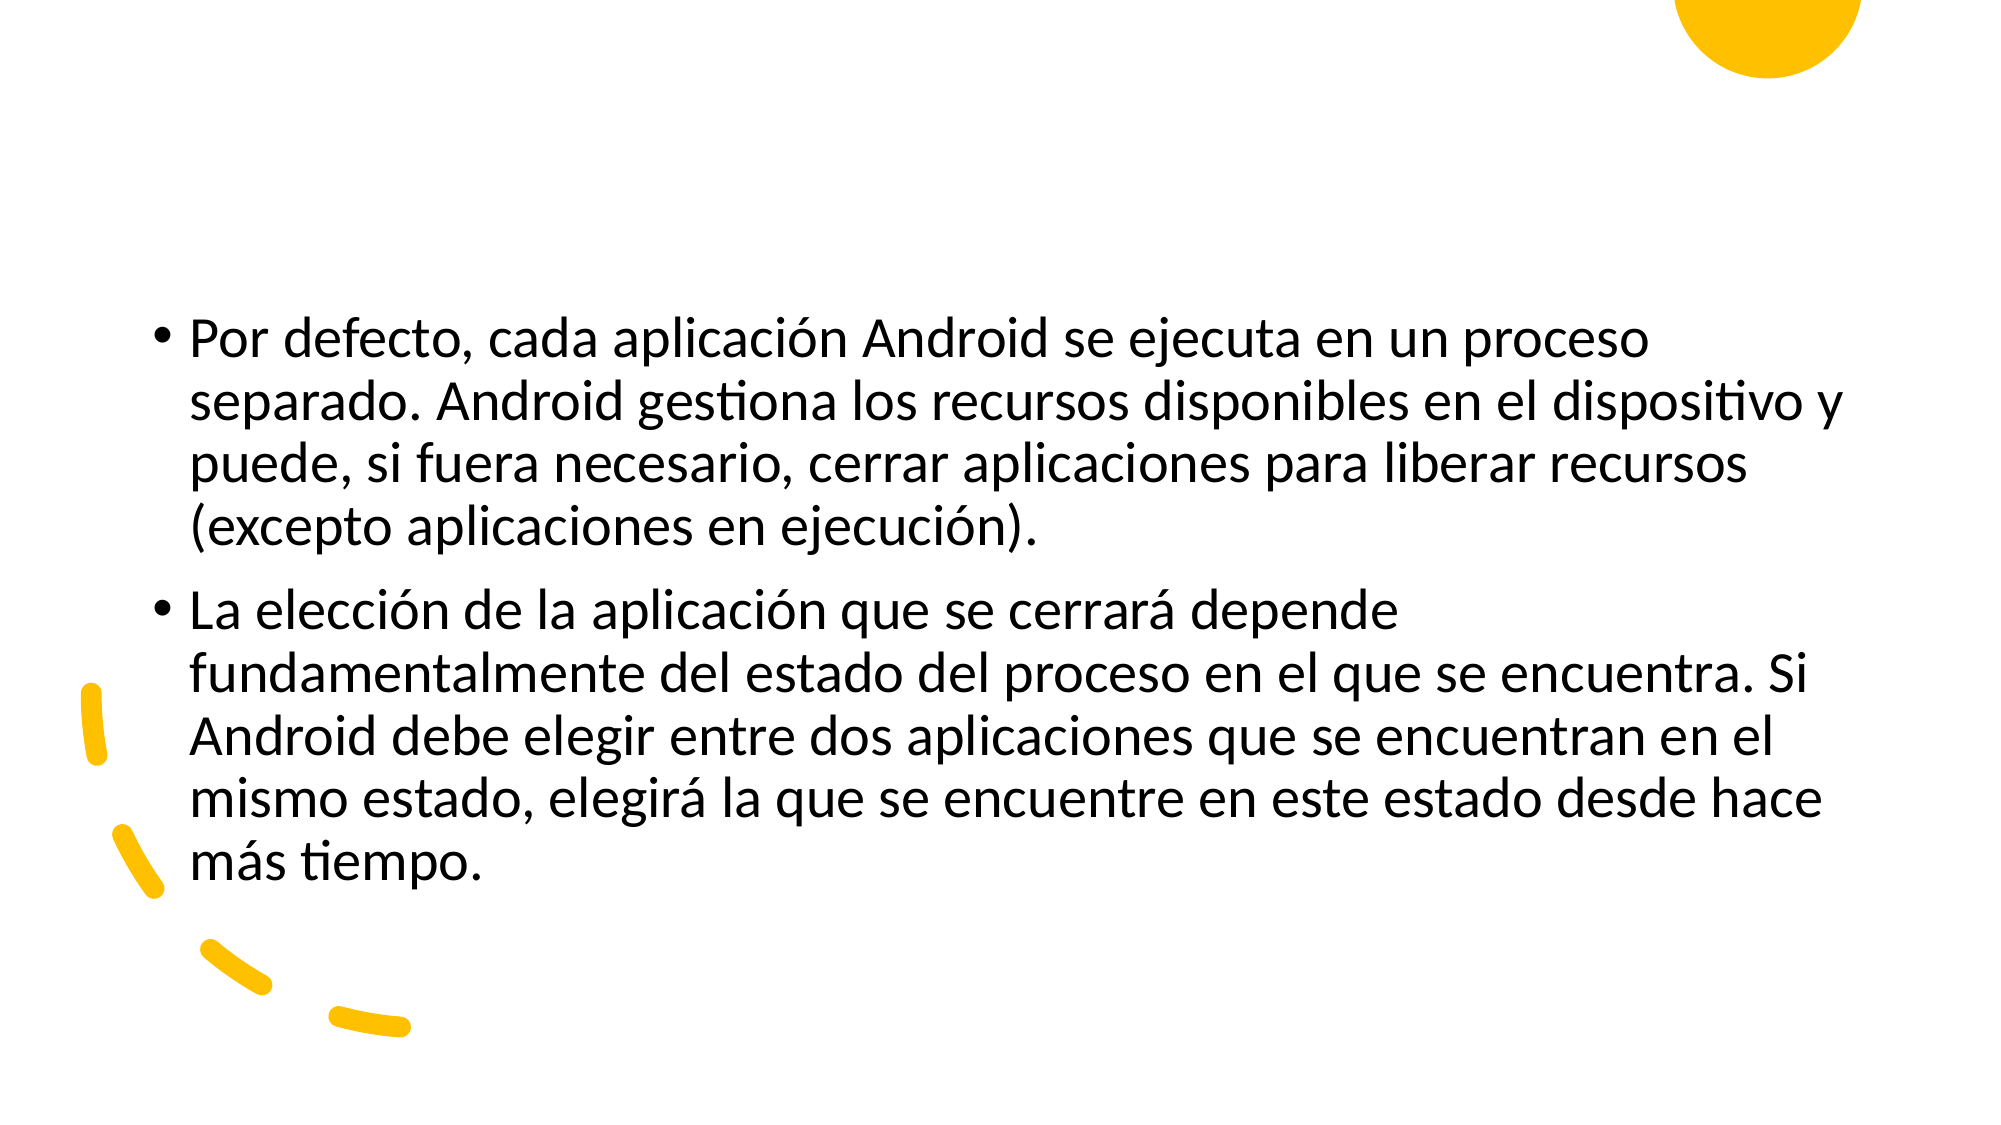

#
Por defecto, cada aplicación Android se ejecuta en un proceso separado. Android gestiona los recursos disponibles en el dispositivo y puede, si fuera necesario, cerrar aplicaciones para liberar recursos (excepto aplicaciones en ejecución).
La elección de la aplicación que se cerrará depende fundamentalmente del estado del proceso en el que se encuentra. Si Android debe elegir entre dos aplicaciones que se encuentran en el mismo estado, elegirá la que se encuentre en este estado desde hace más tiempo.